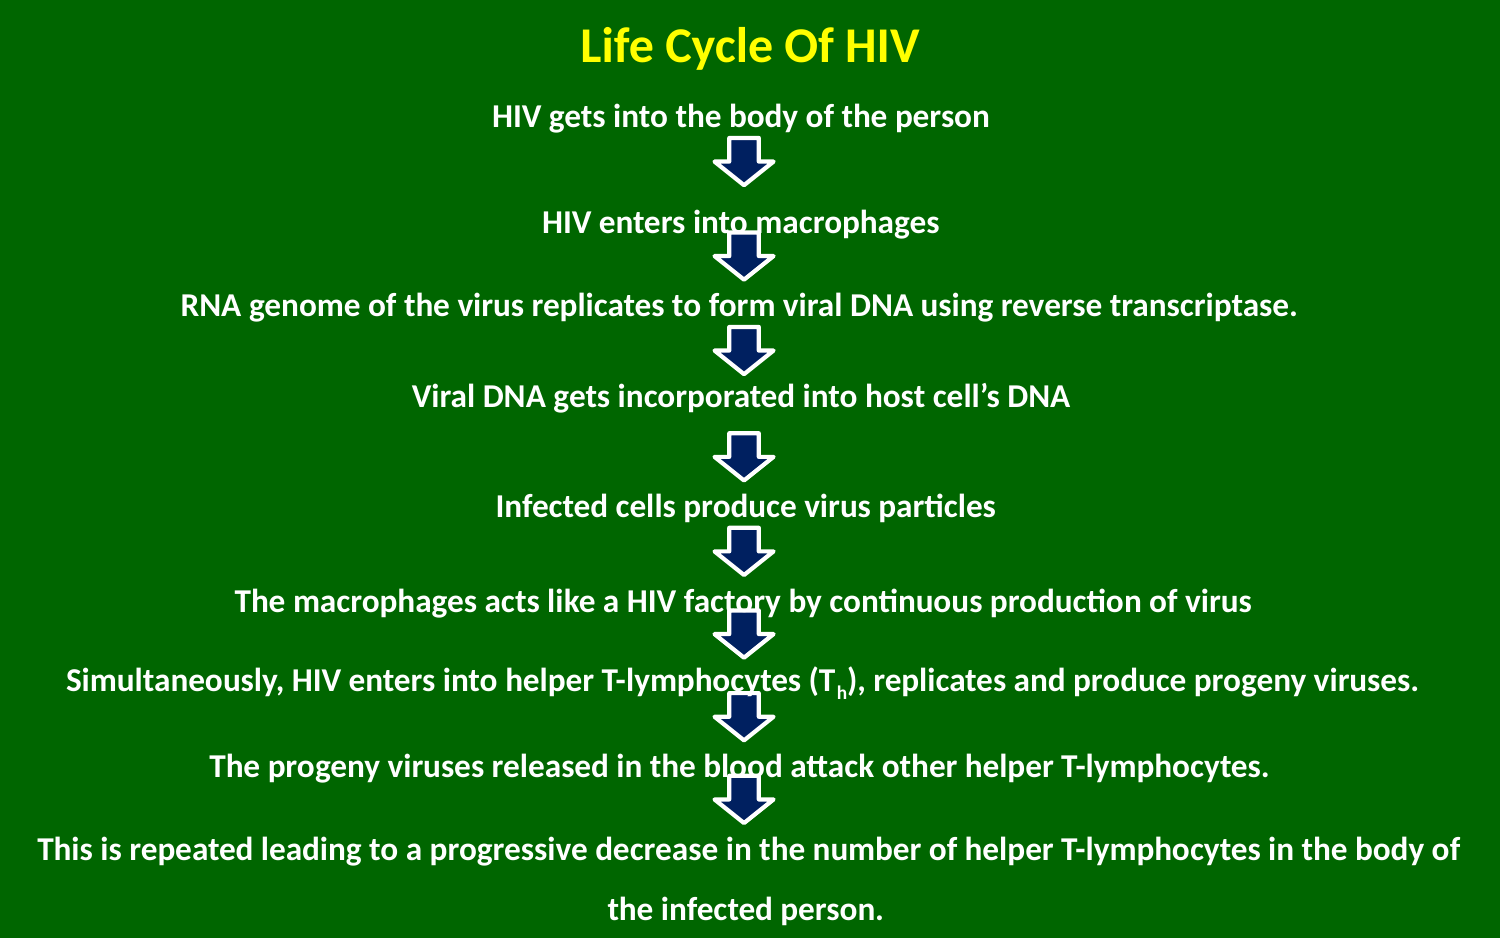

# Life Cycle Of HIV
HIV gets into the body of the person

HIV enters into macrophages

RNA genome of the virus replicates to form viral DNA using reverse transcriptase.

Viral DNA gets incorporated into host cell’s DNA

Infected cells produce virus particles

The macrophages acts like a HIV factory by continuous production of virus

Simultaneously, HIV enters into helper T-lymphocytes (Th), replicates and produce progeny viruses.

The progeny viruses released in the blood attack other helper T-lymphocytes.

This is repeated leading to a progressive decrease in the number of helper T-lymphocytes in the body of the infected person.